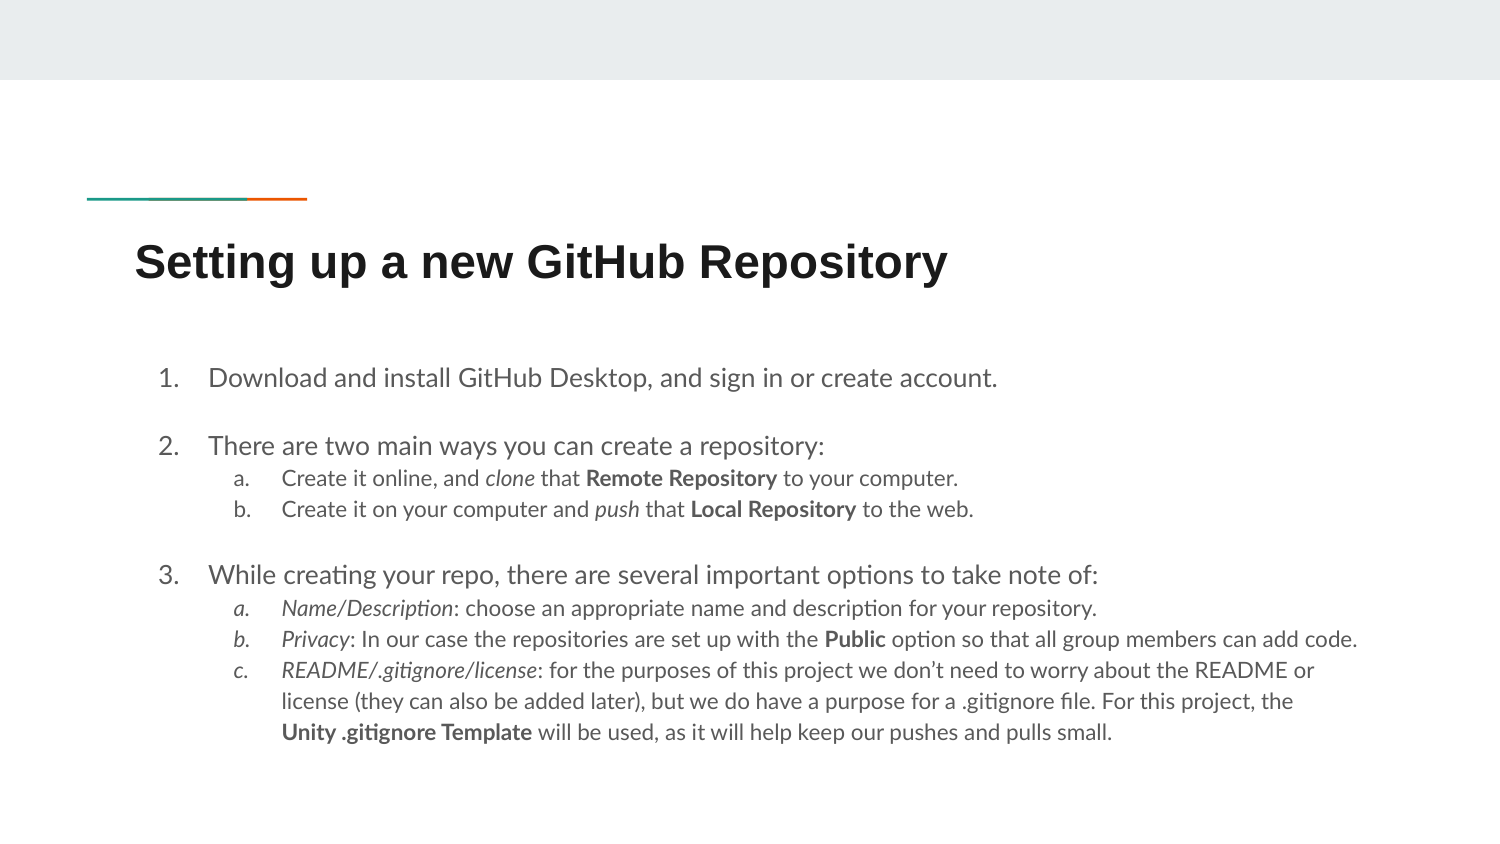

# Setting up a new GitHub Repository
Download and install GitHub Desktop, and sign in or create account.
There are two main ways you can create a repository:
Create it online, and clone that Remote Repository to your computer.
Create it on your computer and push that Local Repository to the web.
While creating your repo, there are several important options to take note of:
Name/Description: choose an appropriate name and description for your repository.
Privacy: In our case the repositories are set up with the Public option so that all group members can add code.
README/.gitignore/license: for the purposes of this project we don’t need to worry about the README or license (they can also be added later), but we do have a purpose for a .gitignore file. For this project, the Unity .gitignore Template will be used, as it will help keep our pushes and pulls small.